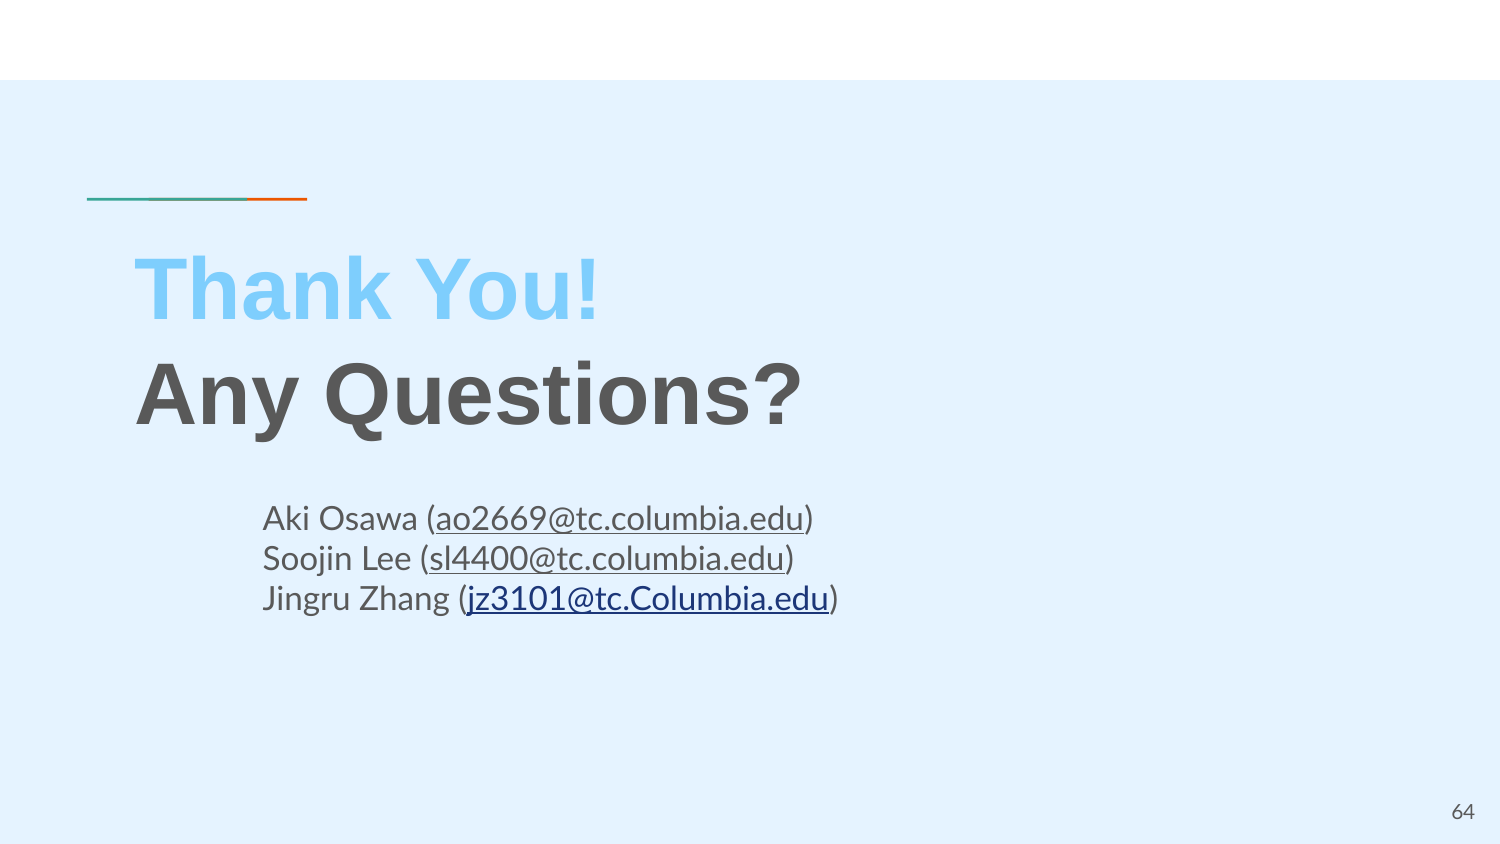

# Thank You! Any Questions?
Aki Osawa (ao2669@tc.columbia.edu)
Soojin Lee (sl4400@tc.columbia.edu)
Jingru Zhang (jz3101@tc.Columbia.edu)

64